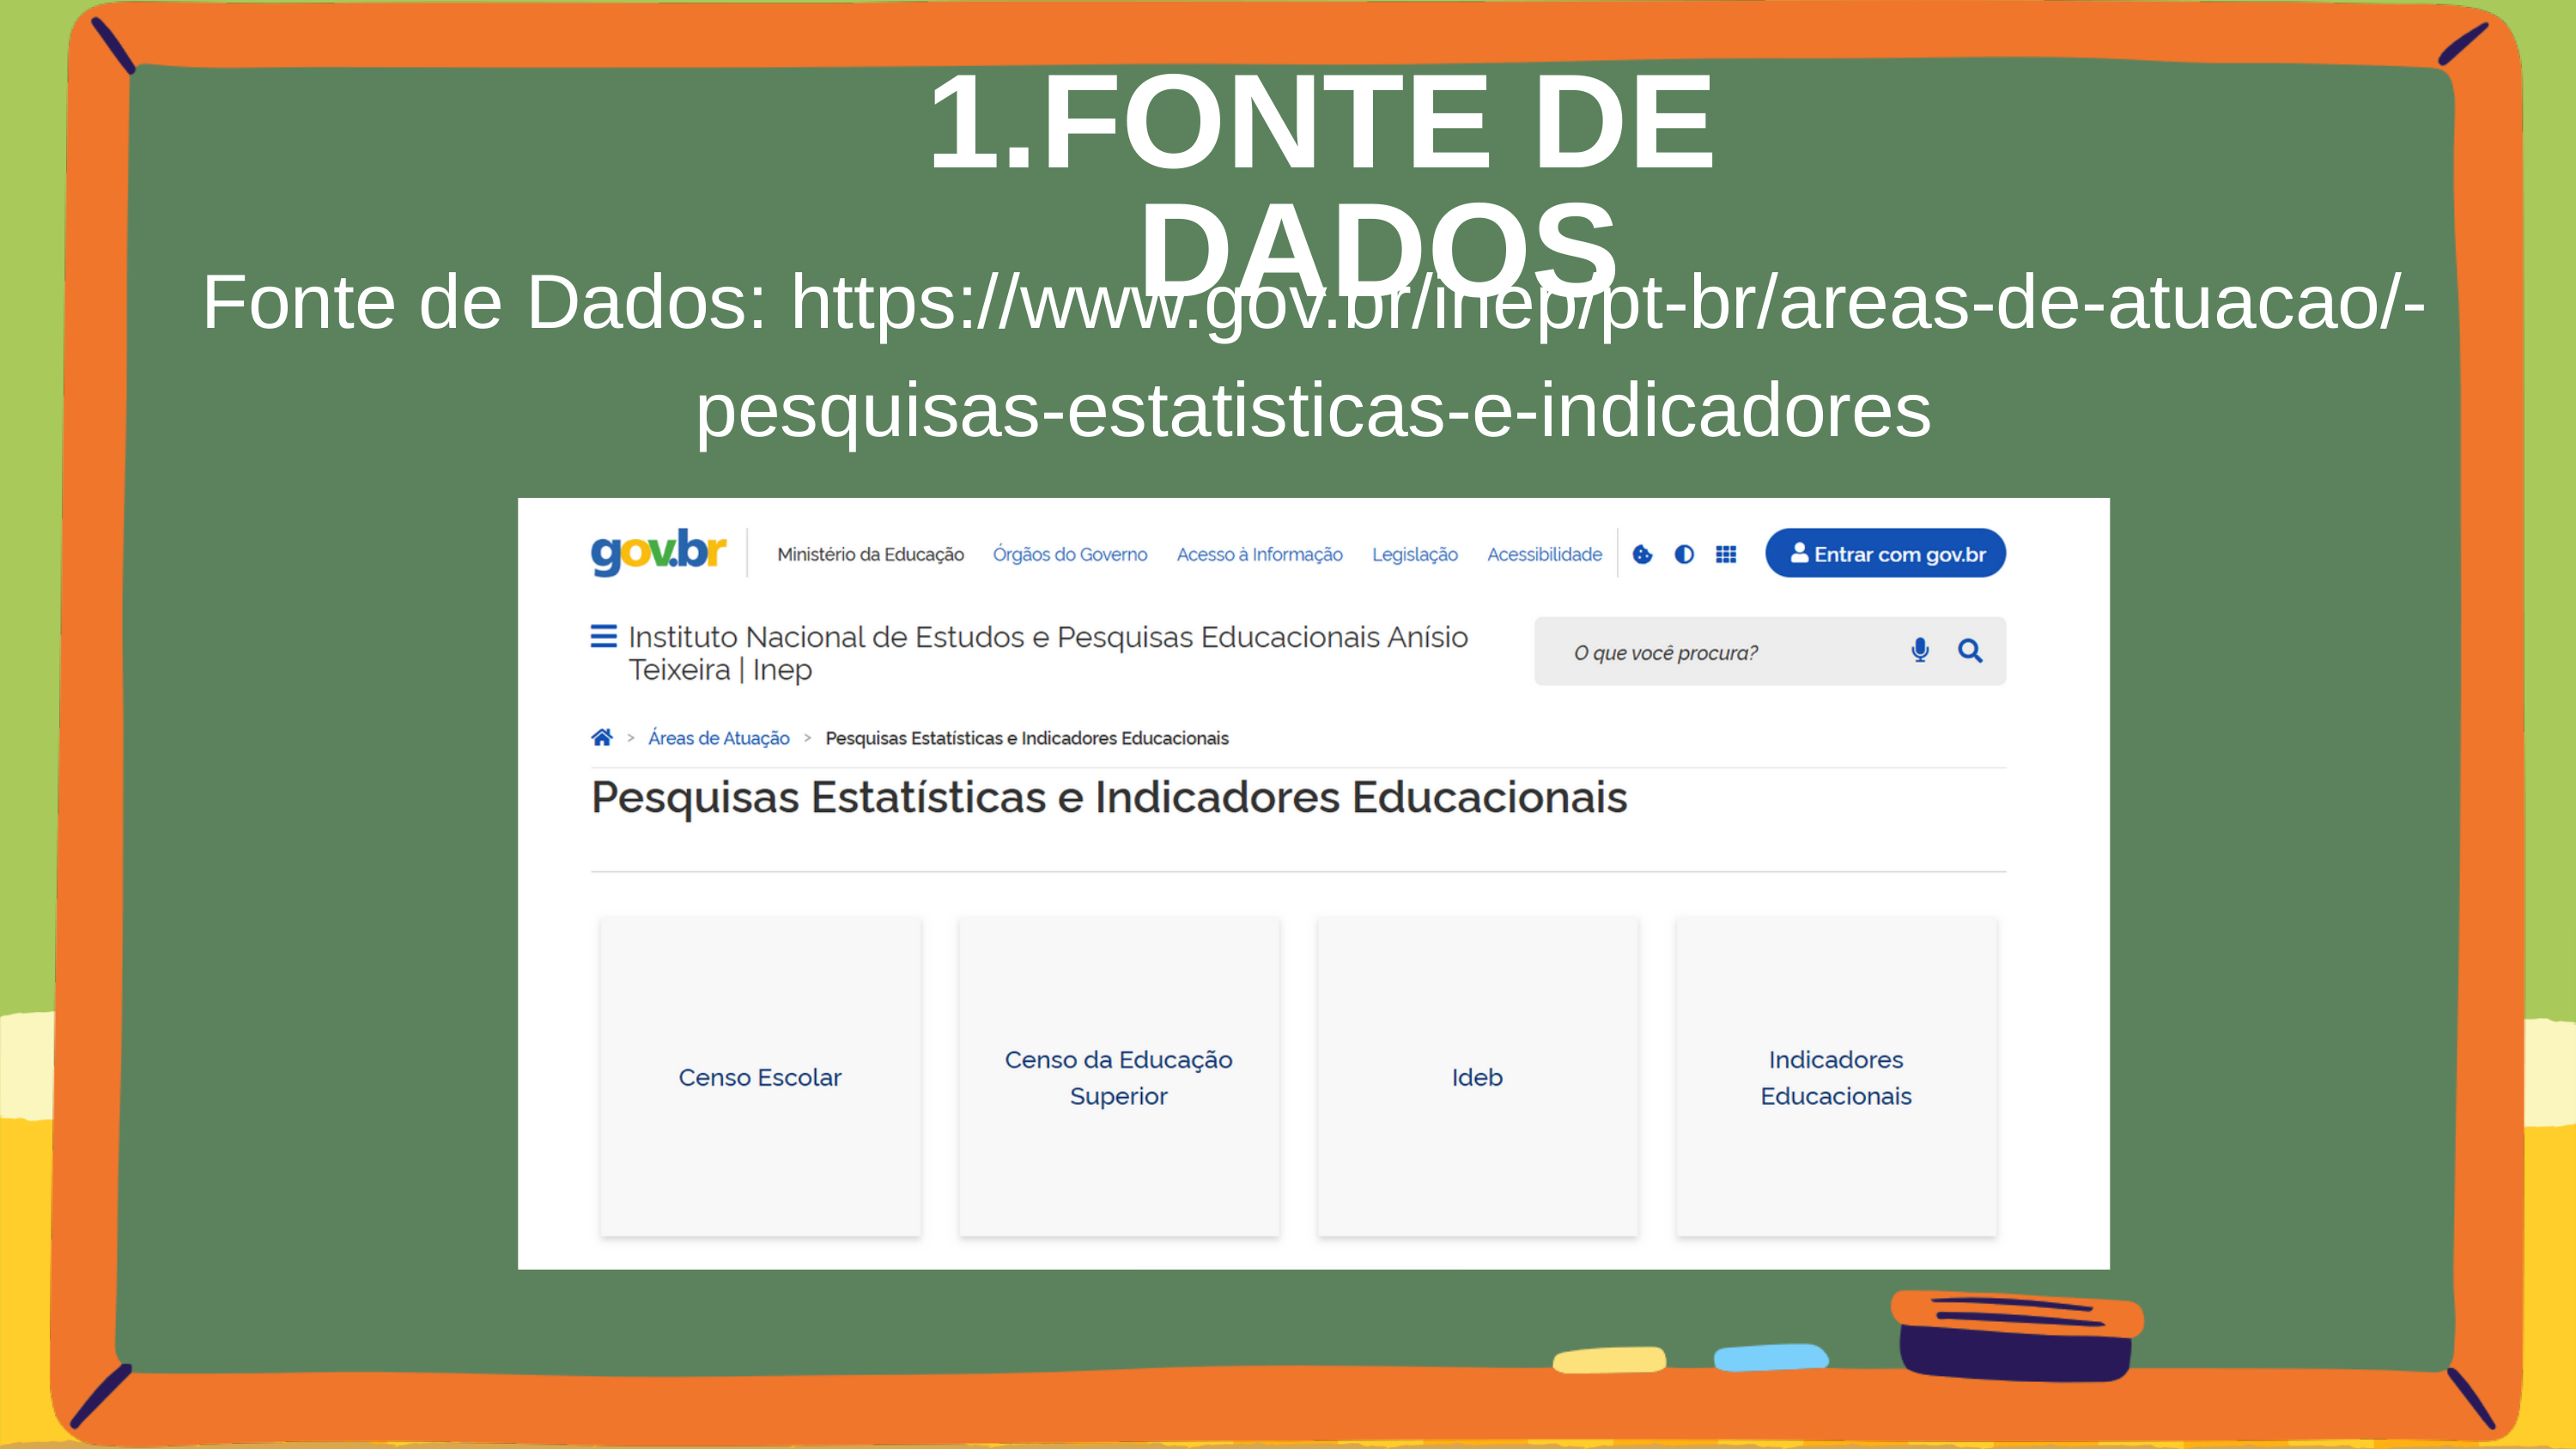

FONTE DE DADOS
Fonte de Dados: https://www.gov.br/inep/pt-br/areas-de-atuacao/-pesquisas-estatisticas-e-indicadores